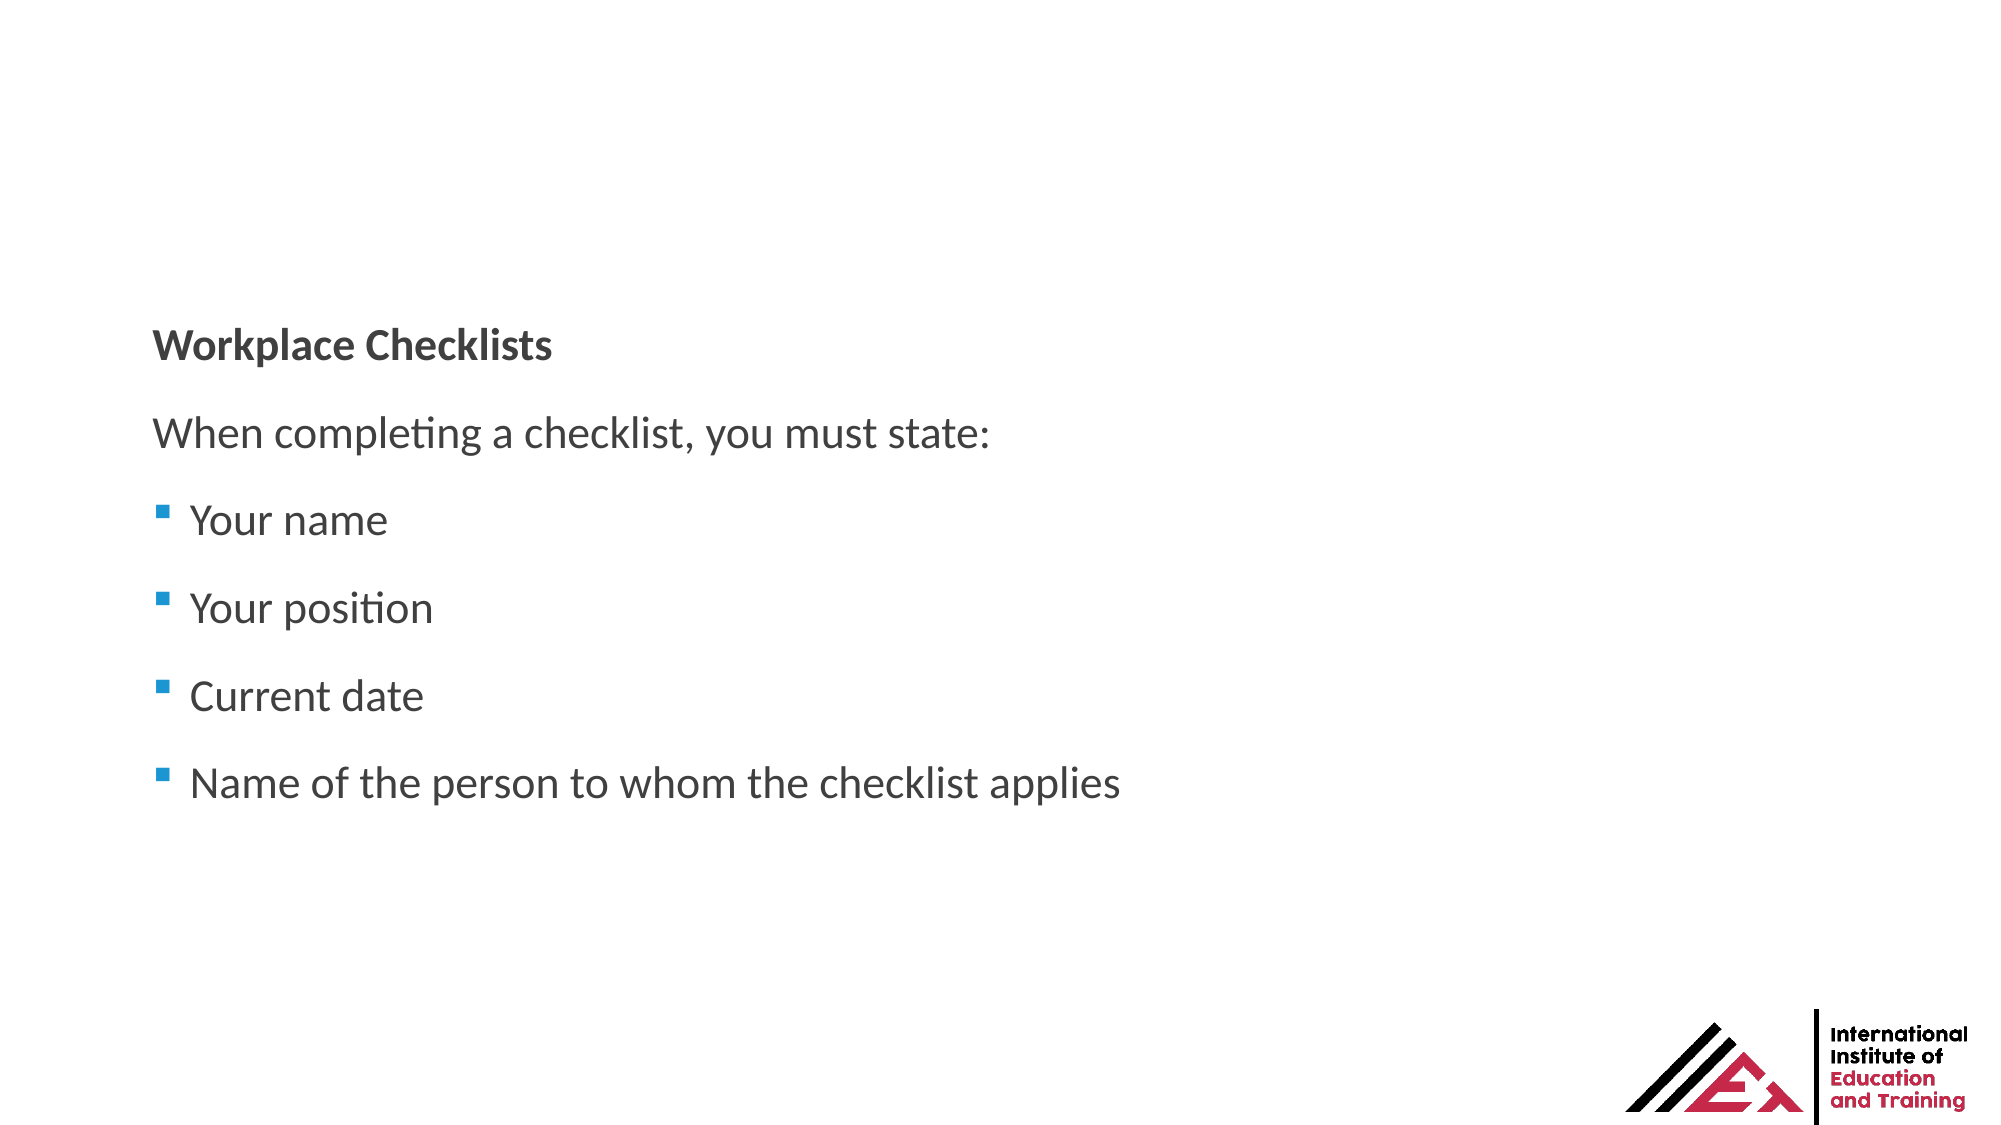

Workplace Checklists
When completing a checklist, you must state:
Your name
Your position
Current date
Name of the person to whom the checklist applies